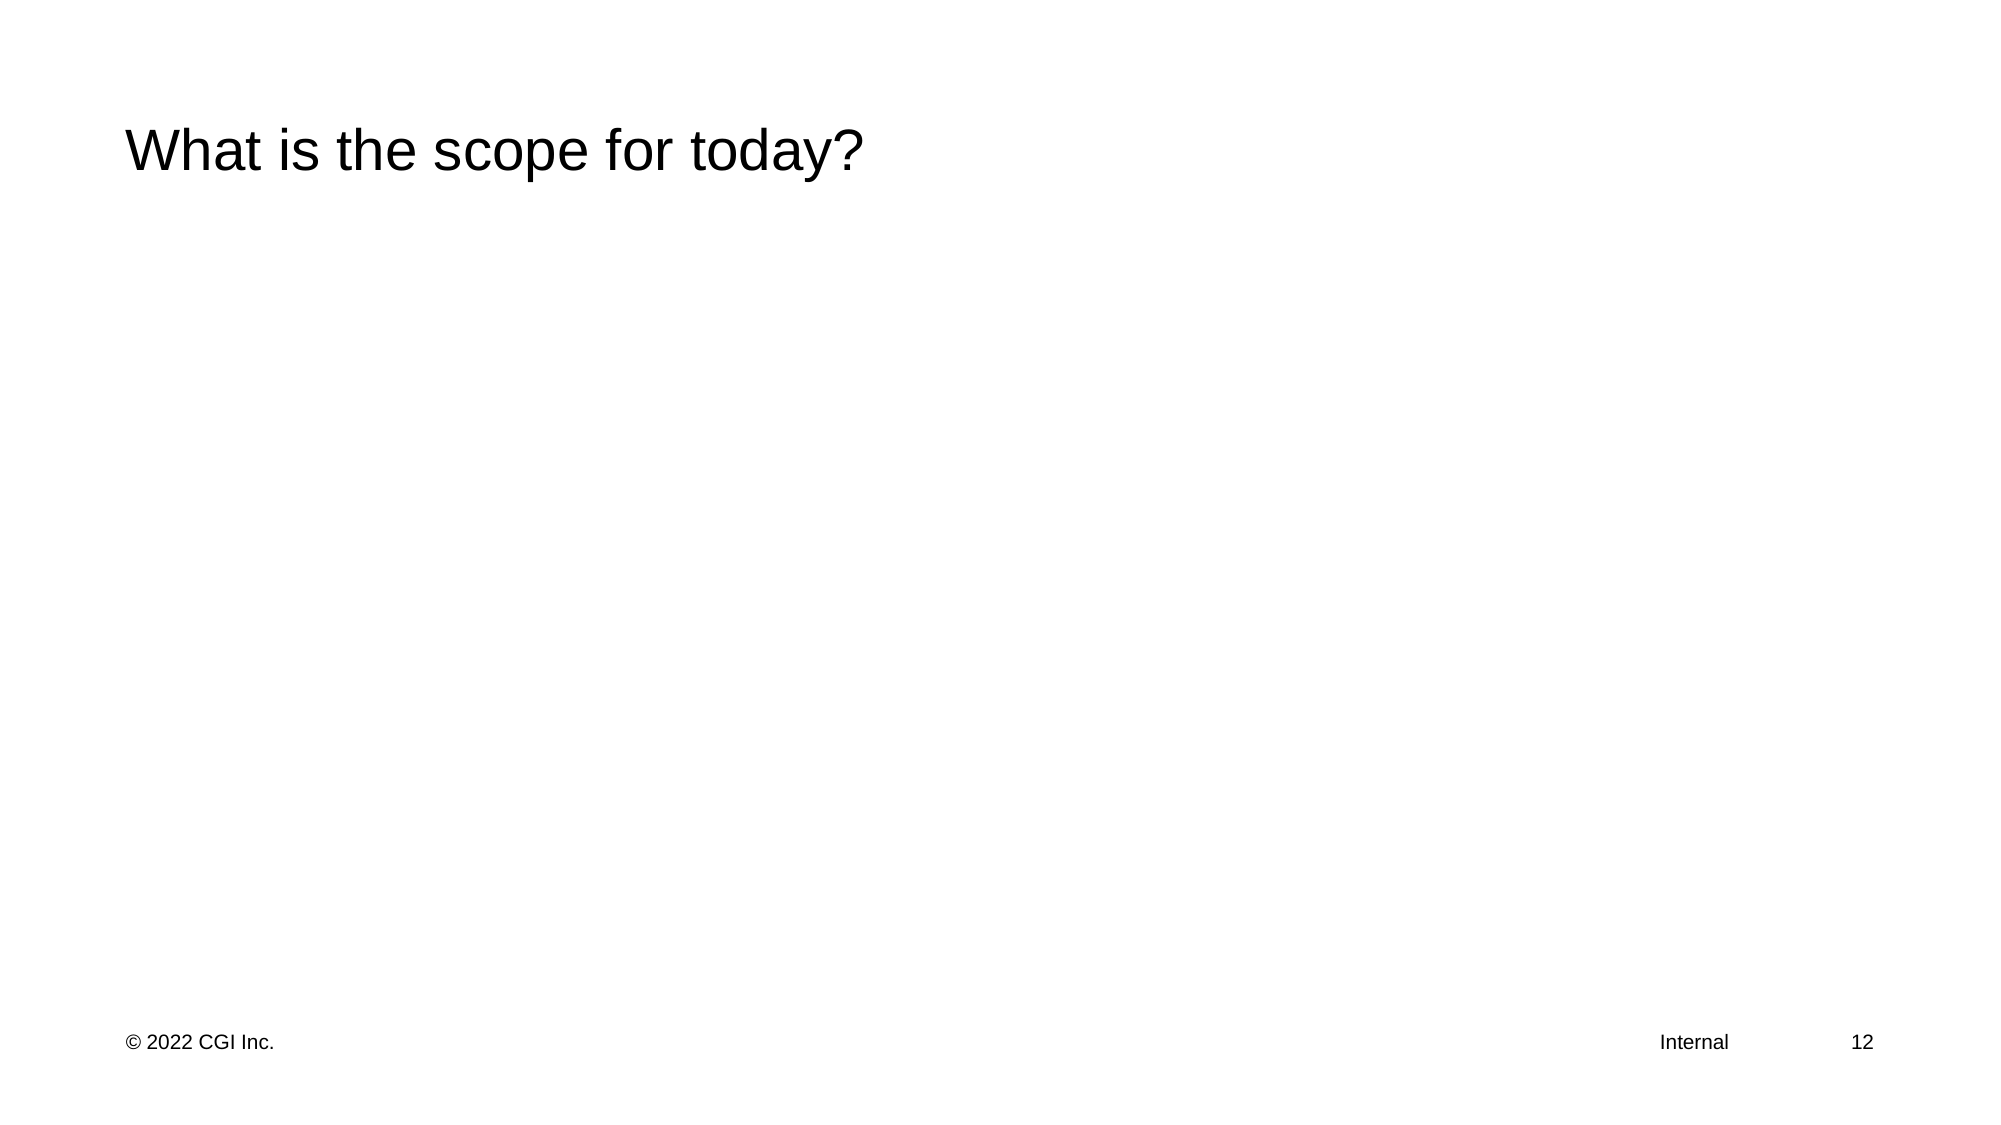

# What is the scope for today?

12